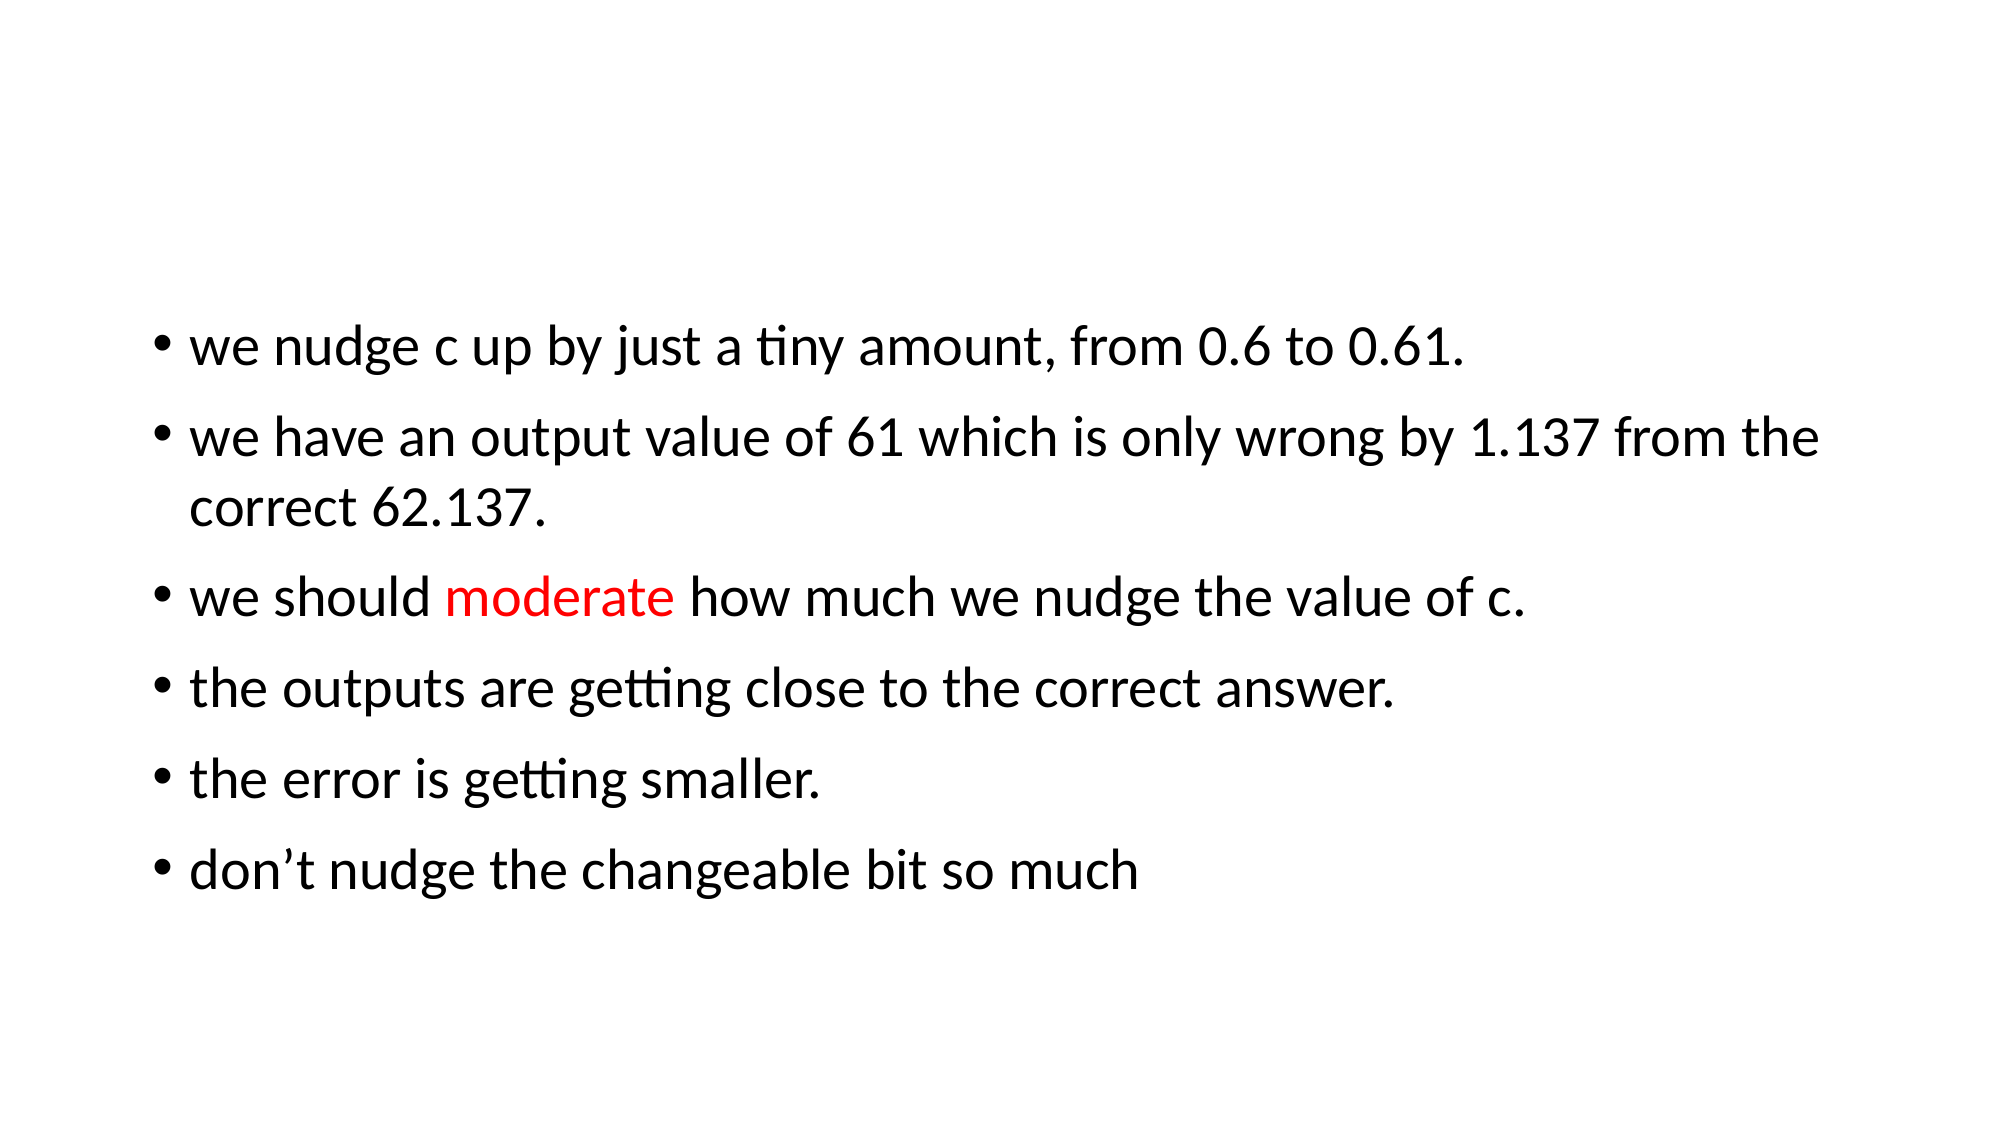

#
we nudge c up by just a tiny amount, from 0.6 to 0.61.
we have an output value of 61 which is only wrong by 1.137 from the correct 62.137.
we should moderate how much we nudge the value of c.
the outputs are getting close to the correct answer.
the error is getting smaller.
don’t nudge the changeable bit so much